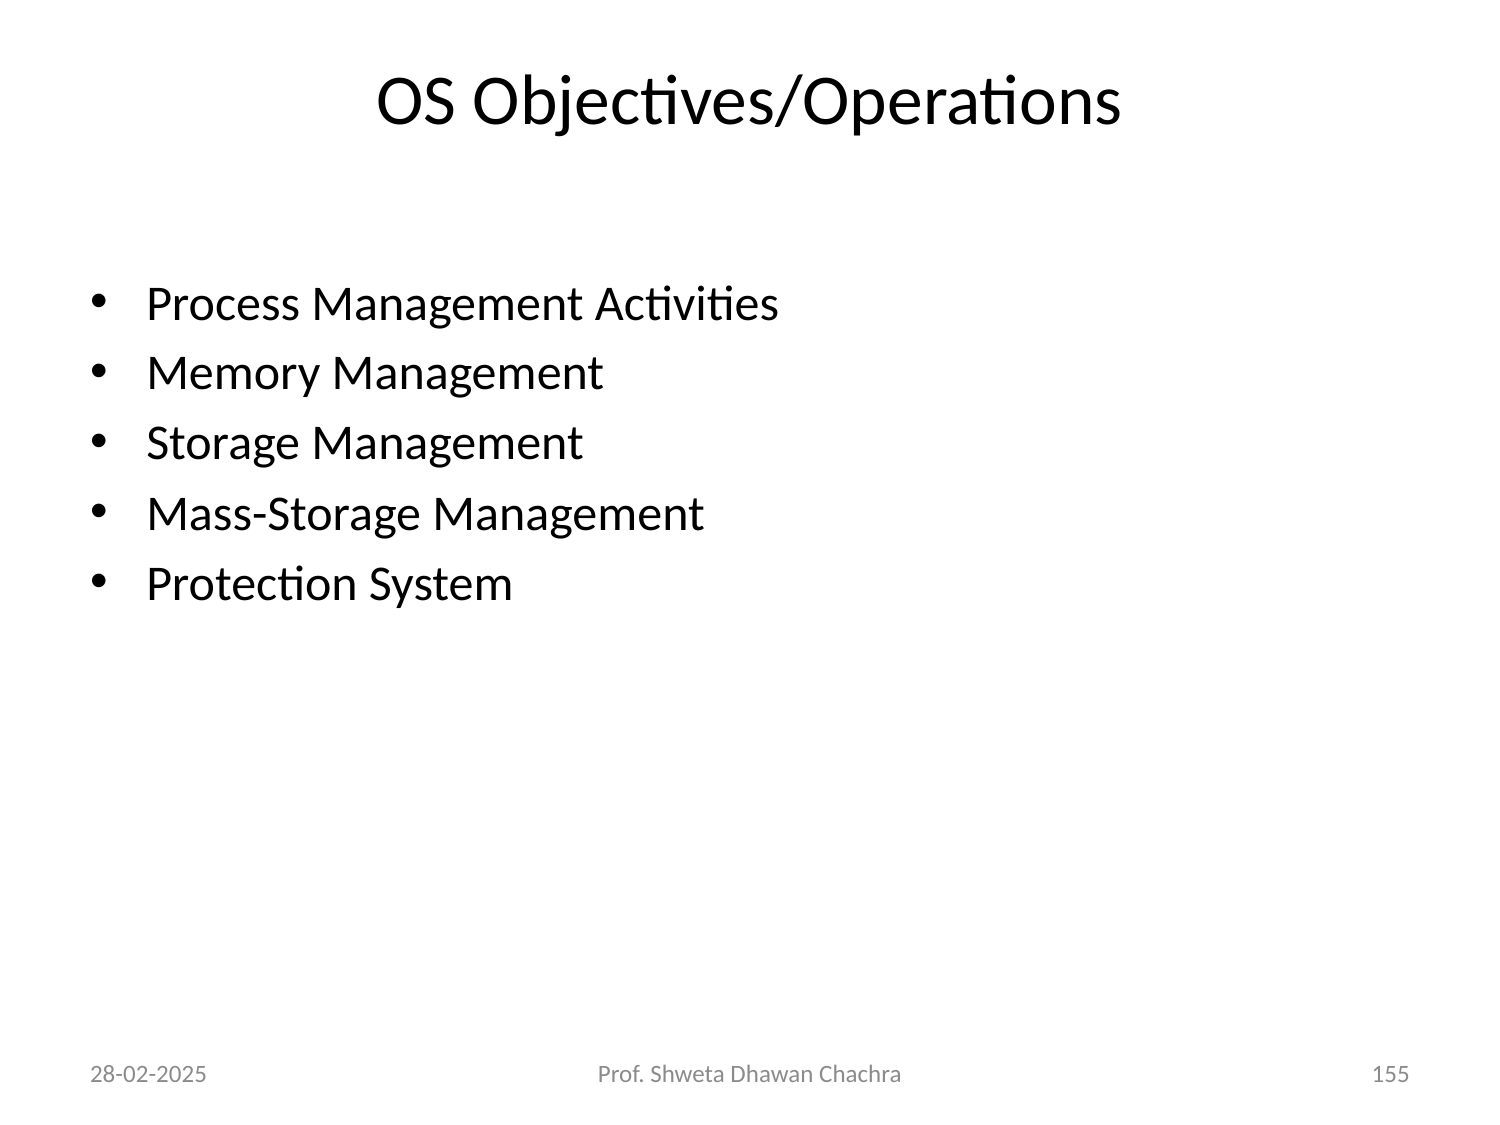

# OS Objectives/Operations
Process Management Activities
Memory Management
Storage Management
Mass-Storage Management
Protection System
28-02-2025
Prof. Shweta Dhawan Chachra
155